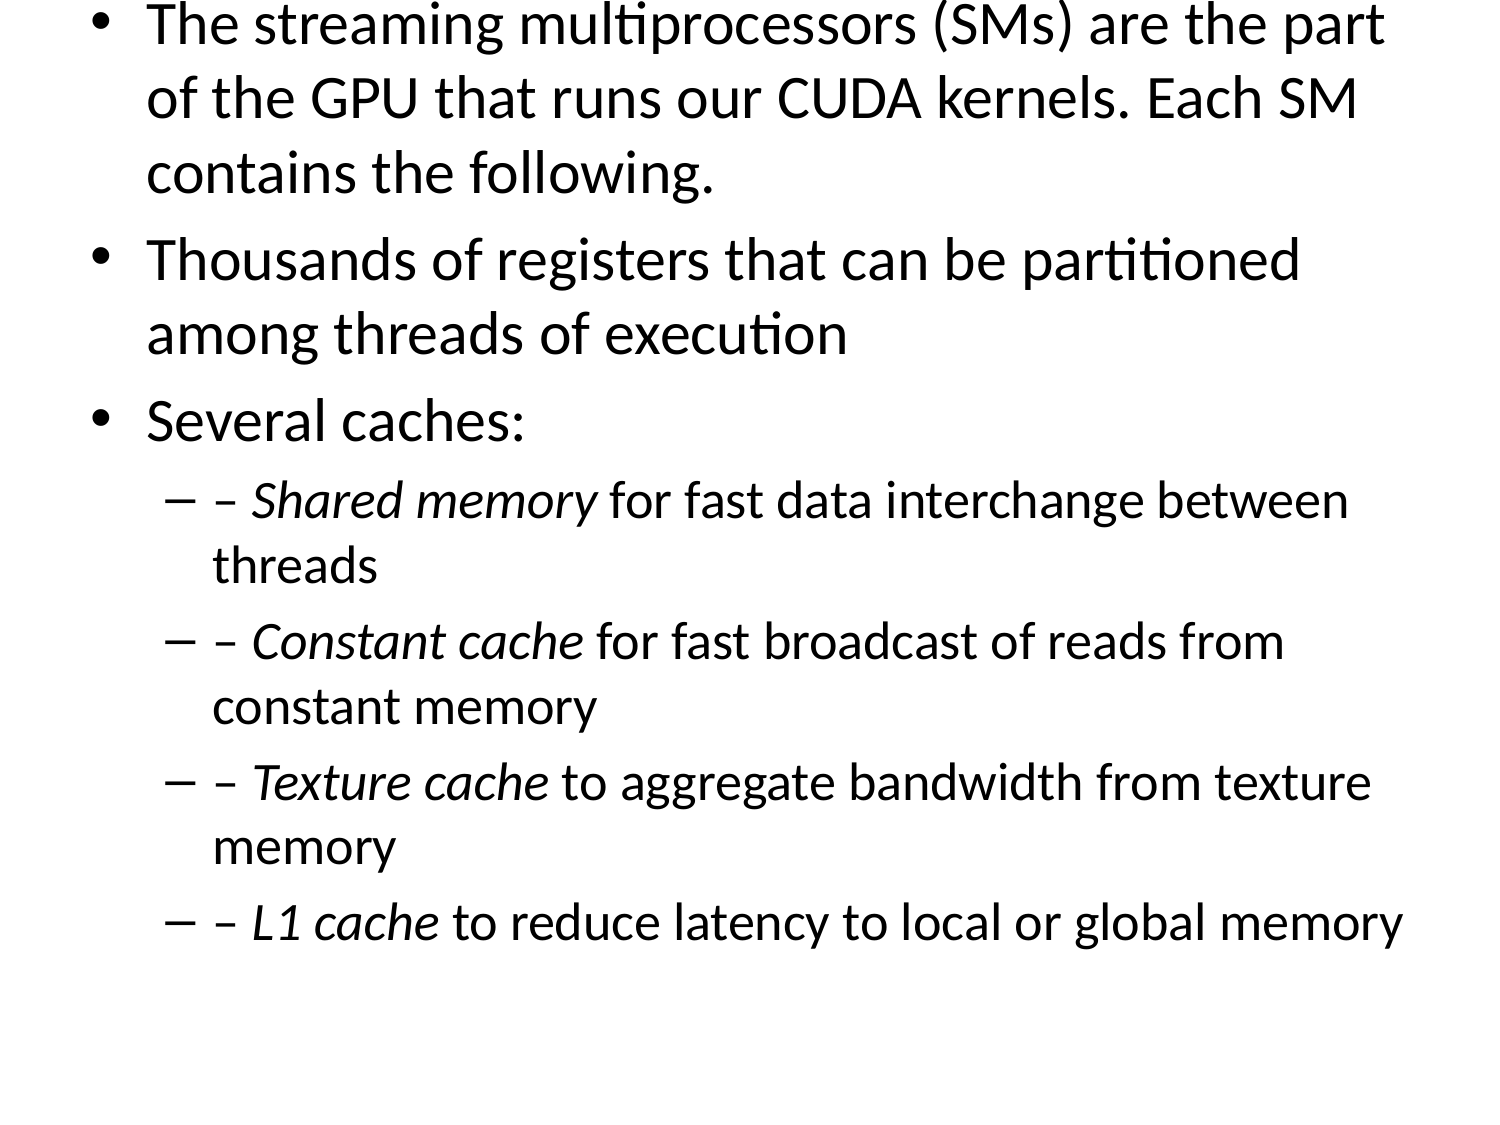

The streaming multiprocessors (SMs) are the part of the GPU that runs our CUDA kernels. Each SM contains the following.
Thousands of registers that can be partitioned among threads of execution
Several caches:
– Shared memory for fast data interchange between threads
– Constant cache for fast broadcast of reads from constant memory
– Texture cache to aggregate bandwidth from texture memory
– L1 cache to reduce latency to local or global memory